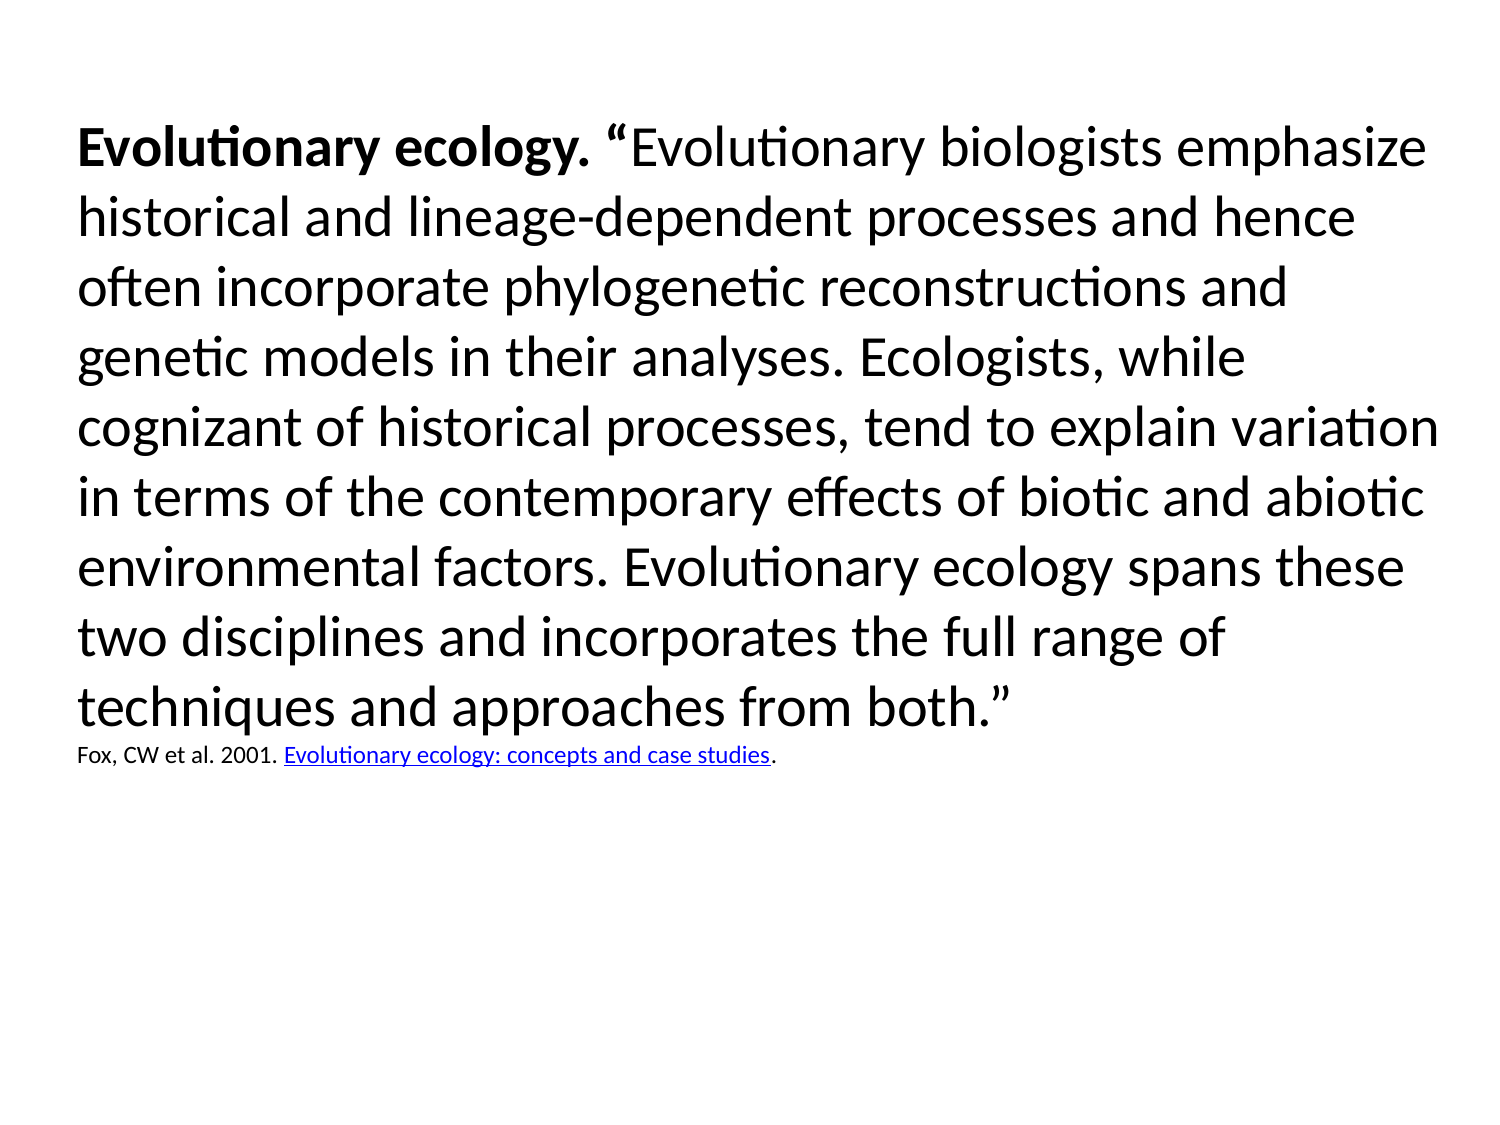

Evolutionary ecology. “Evolutionary biologists emphasize historical and lineage-dependent processes and hence often incorporate phylogenetic reconstructions and genetic models in their analyses. Ecologists, while cognizant of historical processes, tend to explain variation in terms of the contemporary effects of biotic and abiotic environmental factors. Evolutionary ecology spans these two disciplines and incorporates the full range of techniques and approaches from both.”
Fox, CW et al. 2001. Evolutionary ecology: concepts and case studies.